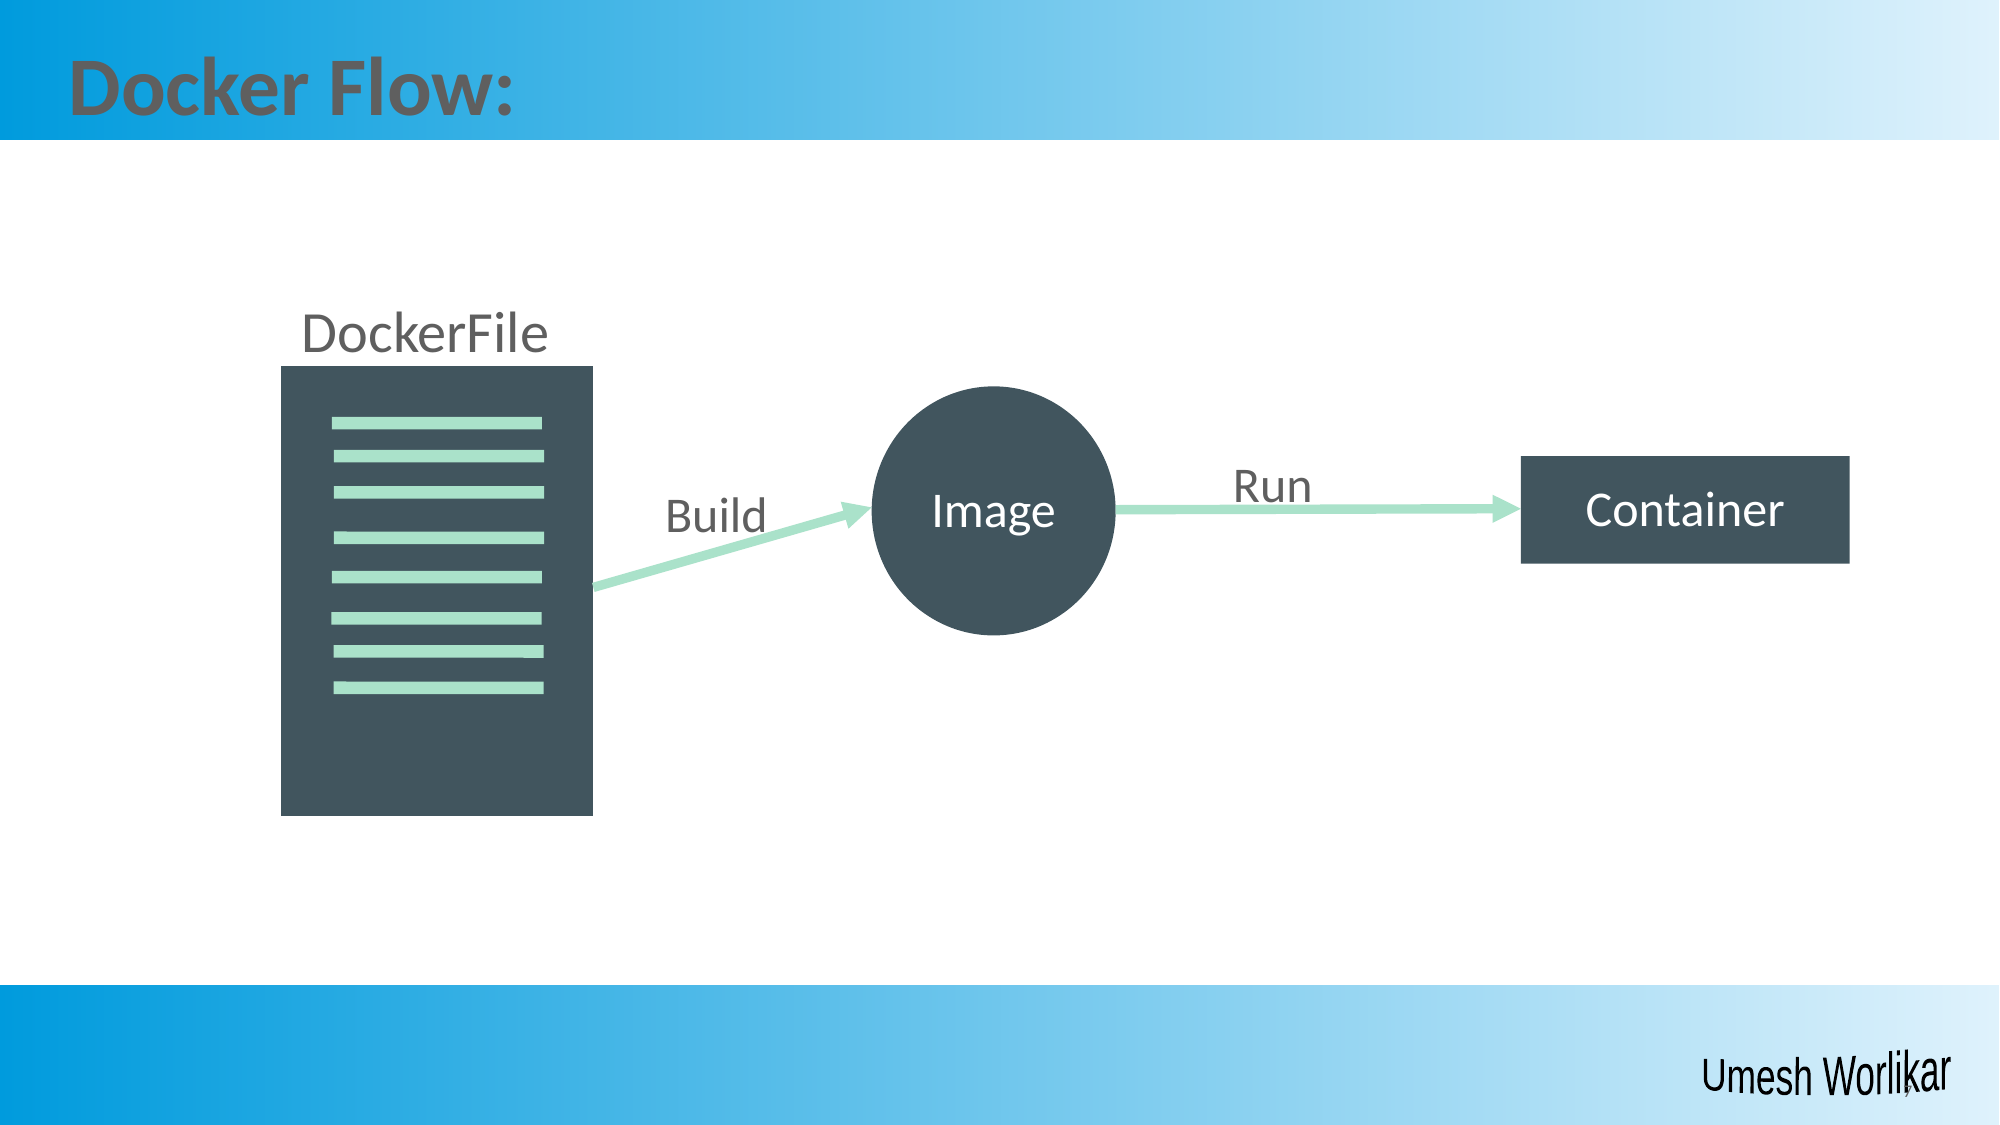

Docker Flow:
DockerFile

Image

Container
Run
Build

Umesh Worlikar
7